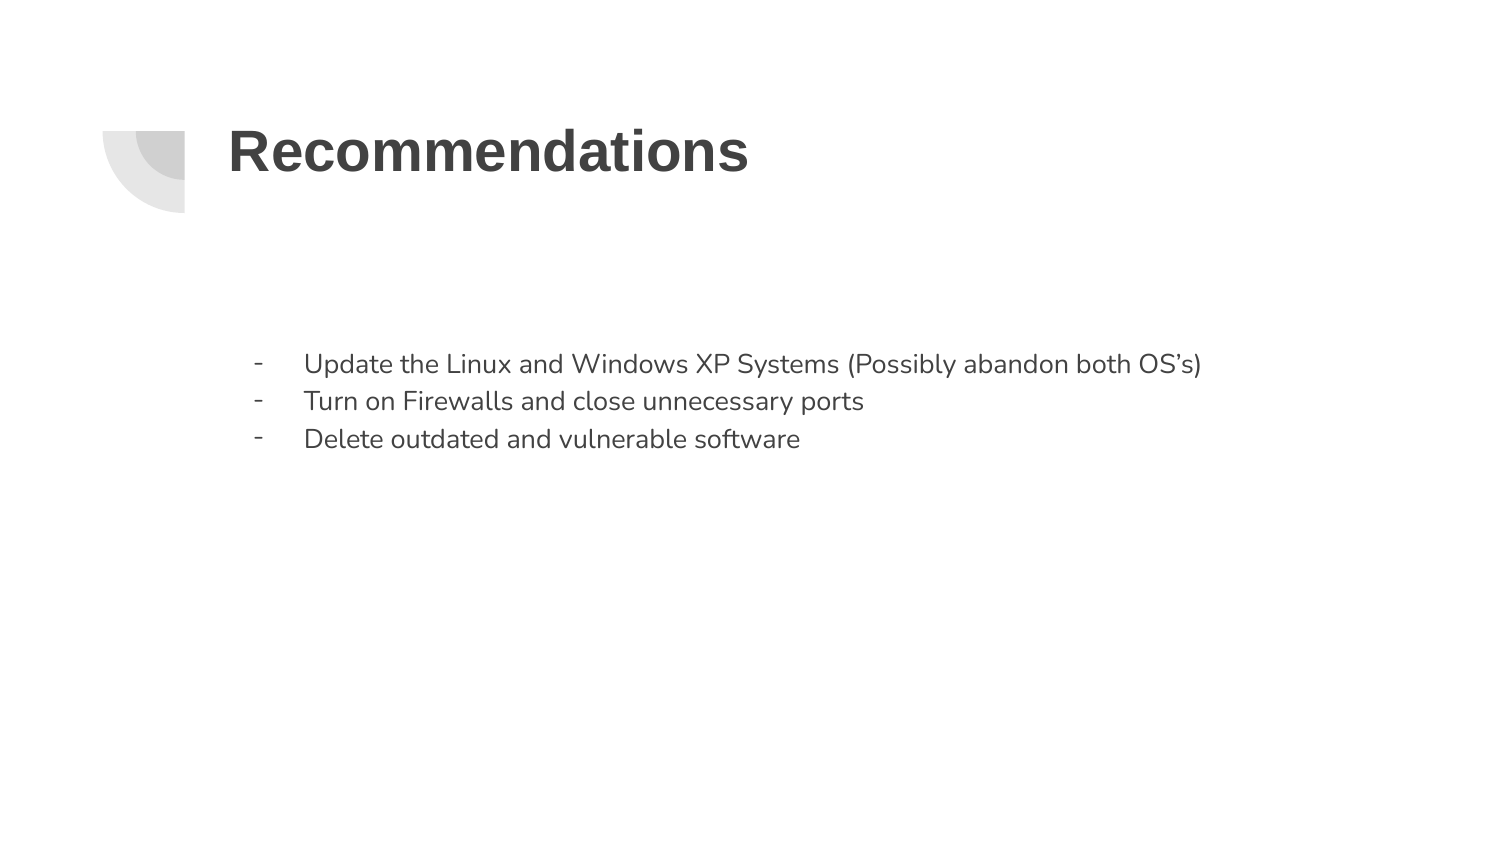

# Recommendations
Update the Linux and Windows XP Systems (Possibly abandon both OS’s)
Turn on Firewalls and close unnecessary ports
Delete outdated and vulnerable software